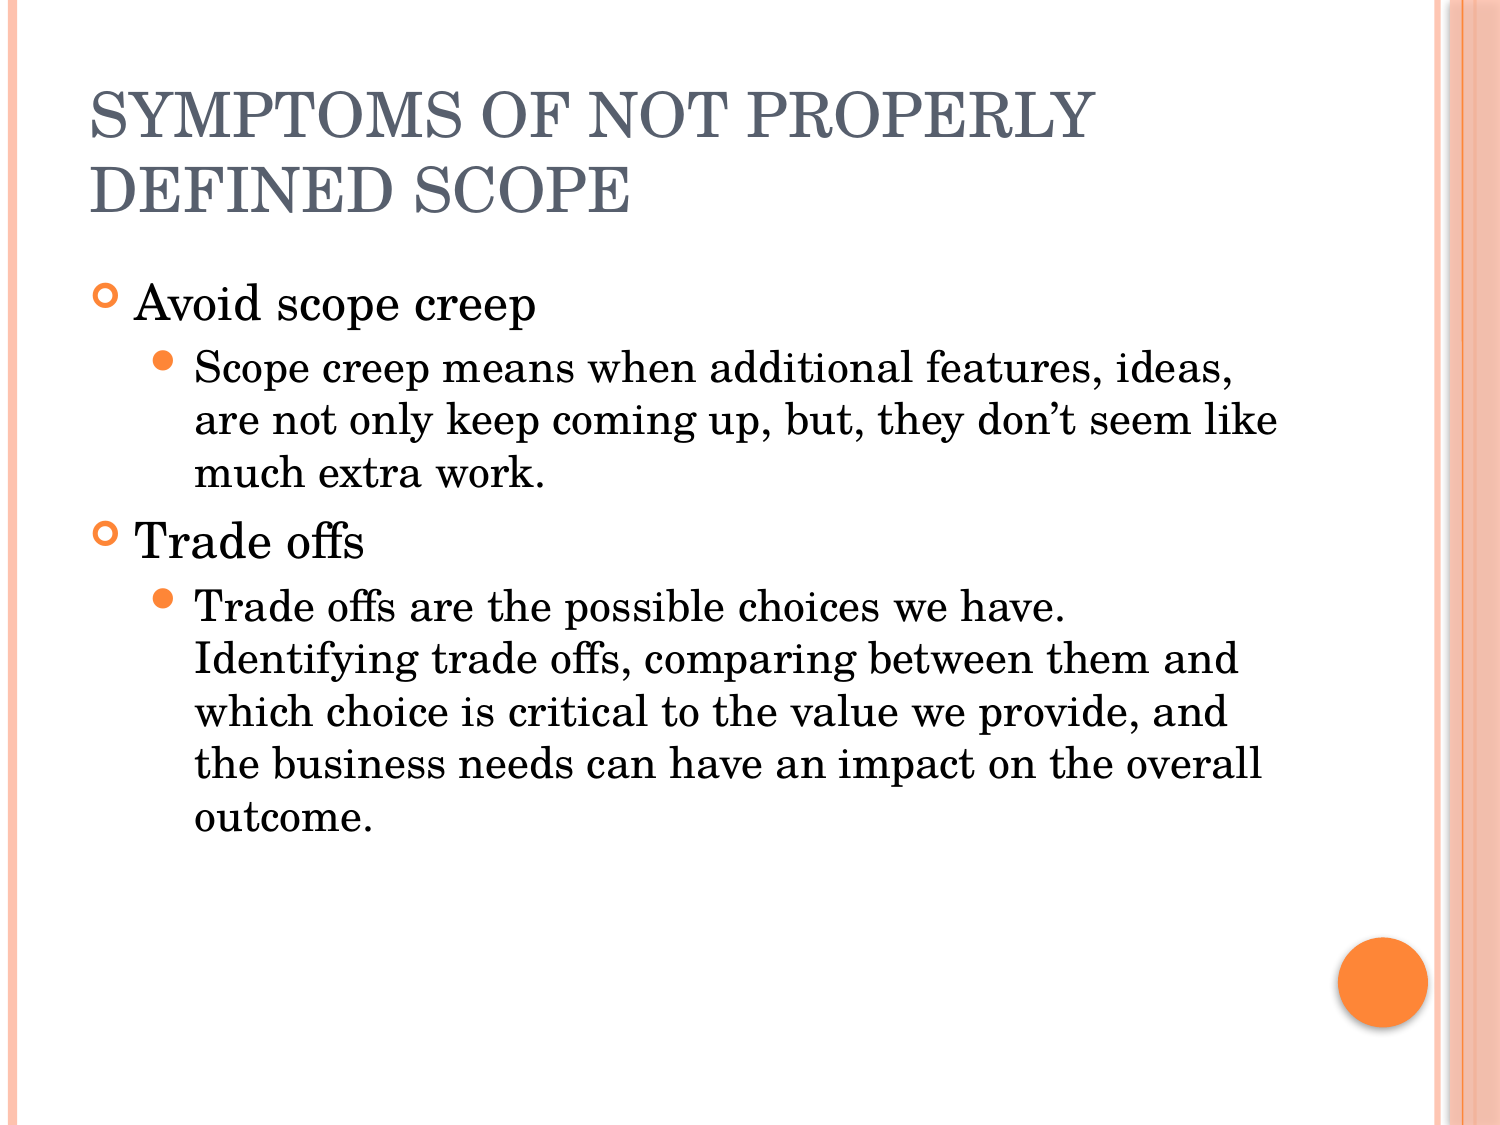

# Symptoms of not properly defined scope
Avoid scope creep
Scope creep means when additional features, ideas, are not only keep coming up, but, they don’t seem like much extra work.
Trade offs
Trade offs are the possible choices we have. Identifying trade offs, comparing between them and which choice is critical to the value we provide, and the business needs can have an impact on the overall outcome.